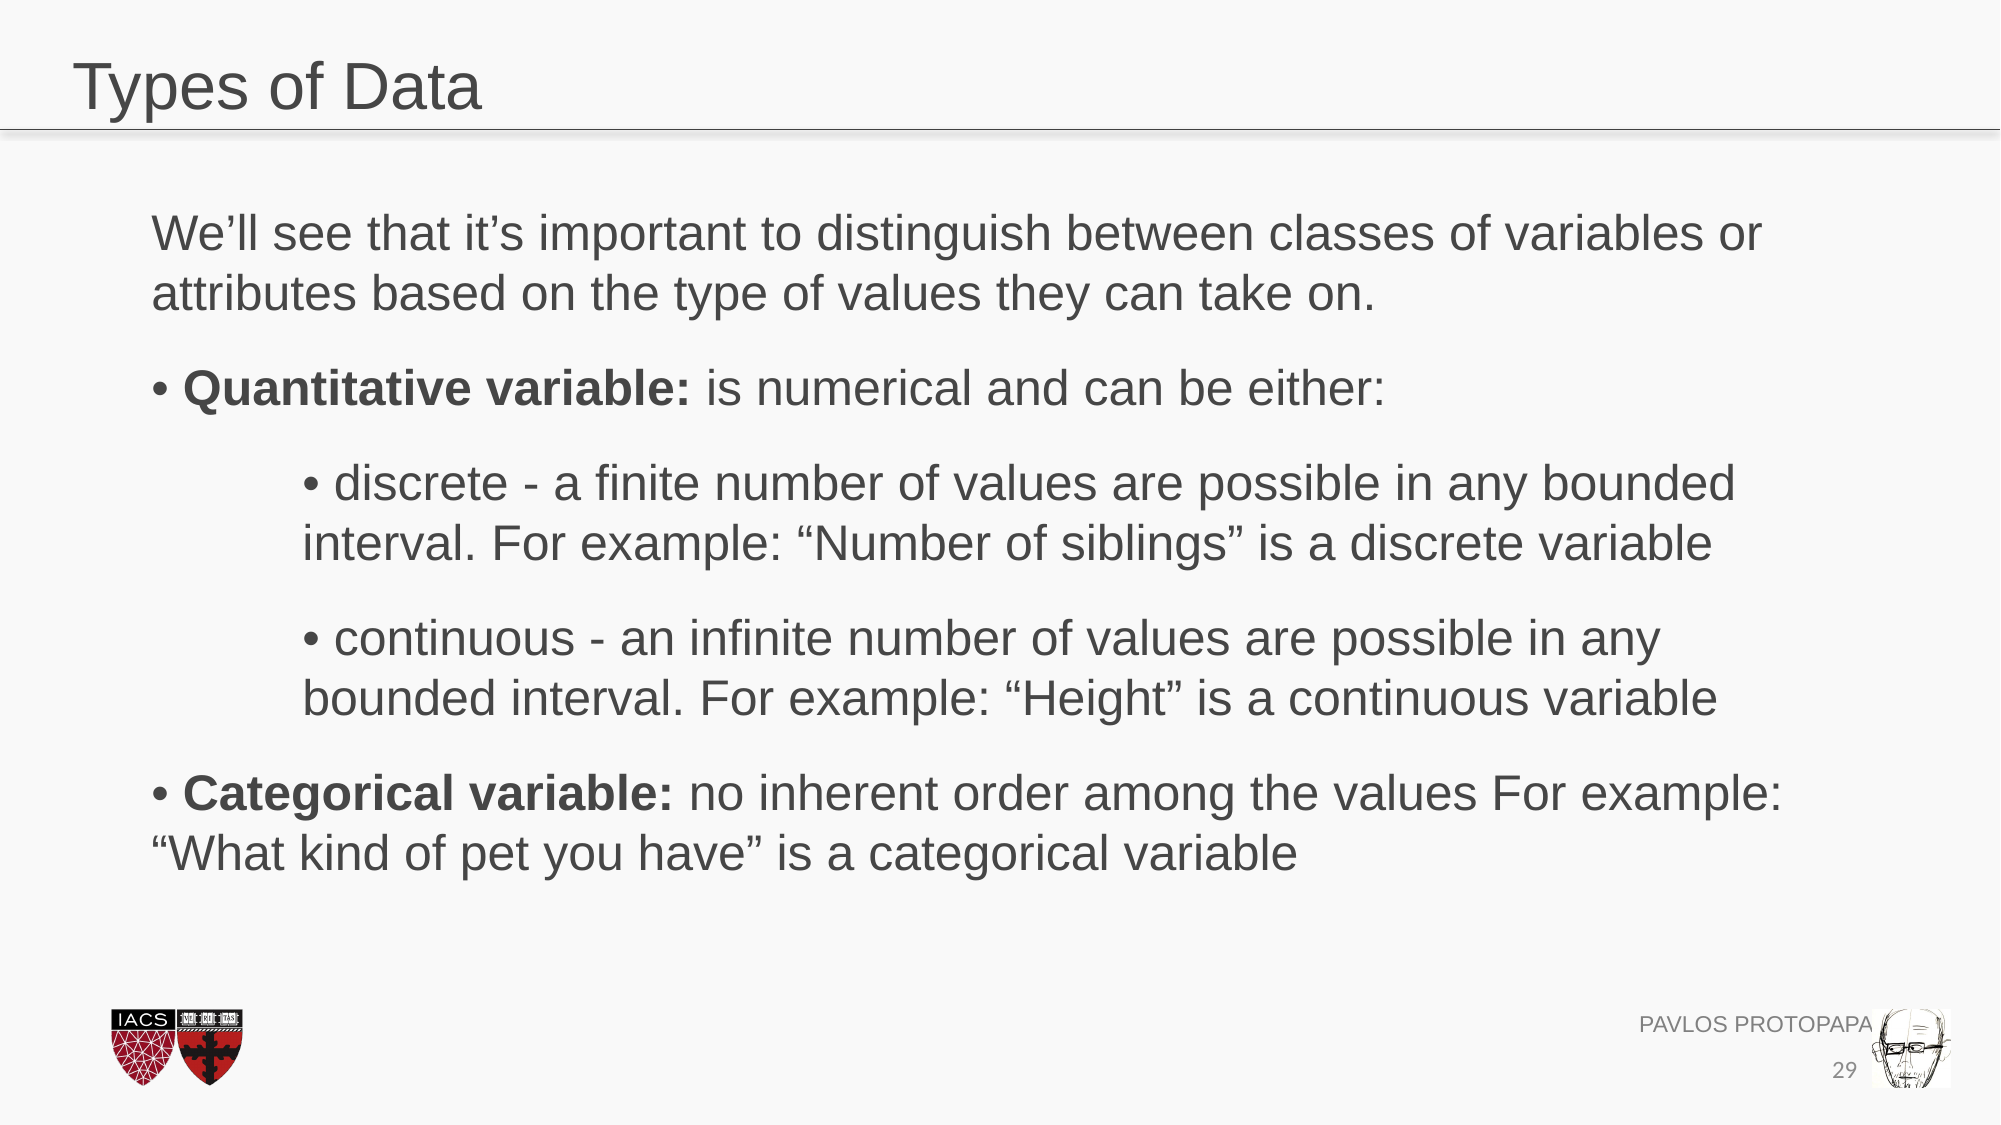

# Types of Data
We’ll see that it’s important to distinguish between classes of variables or attributes based on the type of values they can take on.
• Quantitative variable: is numerical and can be either:
• discrete - a finite number of values are possible in any bounded interval. For example: “Number of siblings” is a discrete variable
• continuous - an infinite number of values are possible in any bounded interval. For example: “Height” is a continuous variable
• Categorical variable: no inherent order among the values For example: “What kind of pet you have” is a categorical variable
29